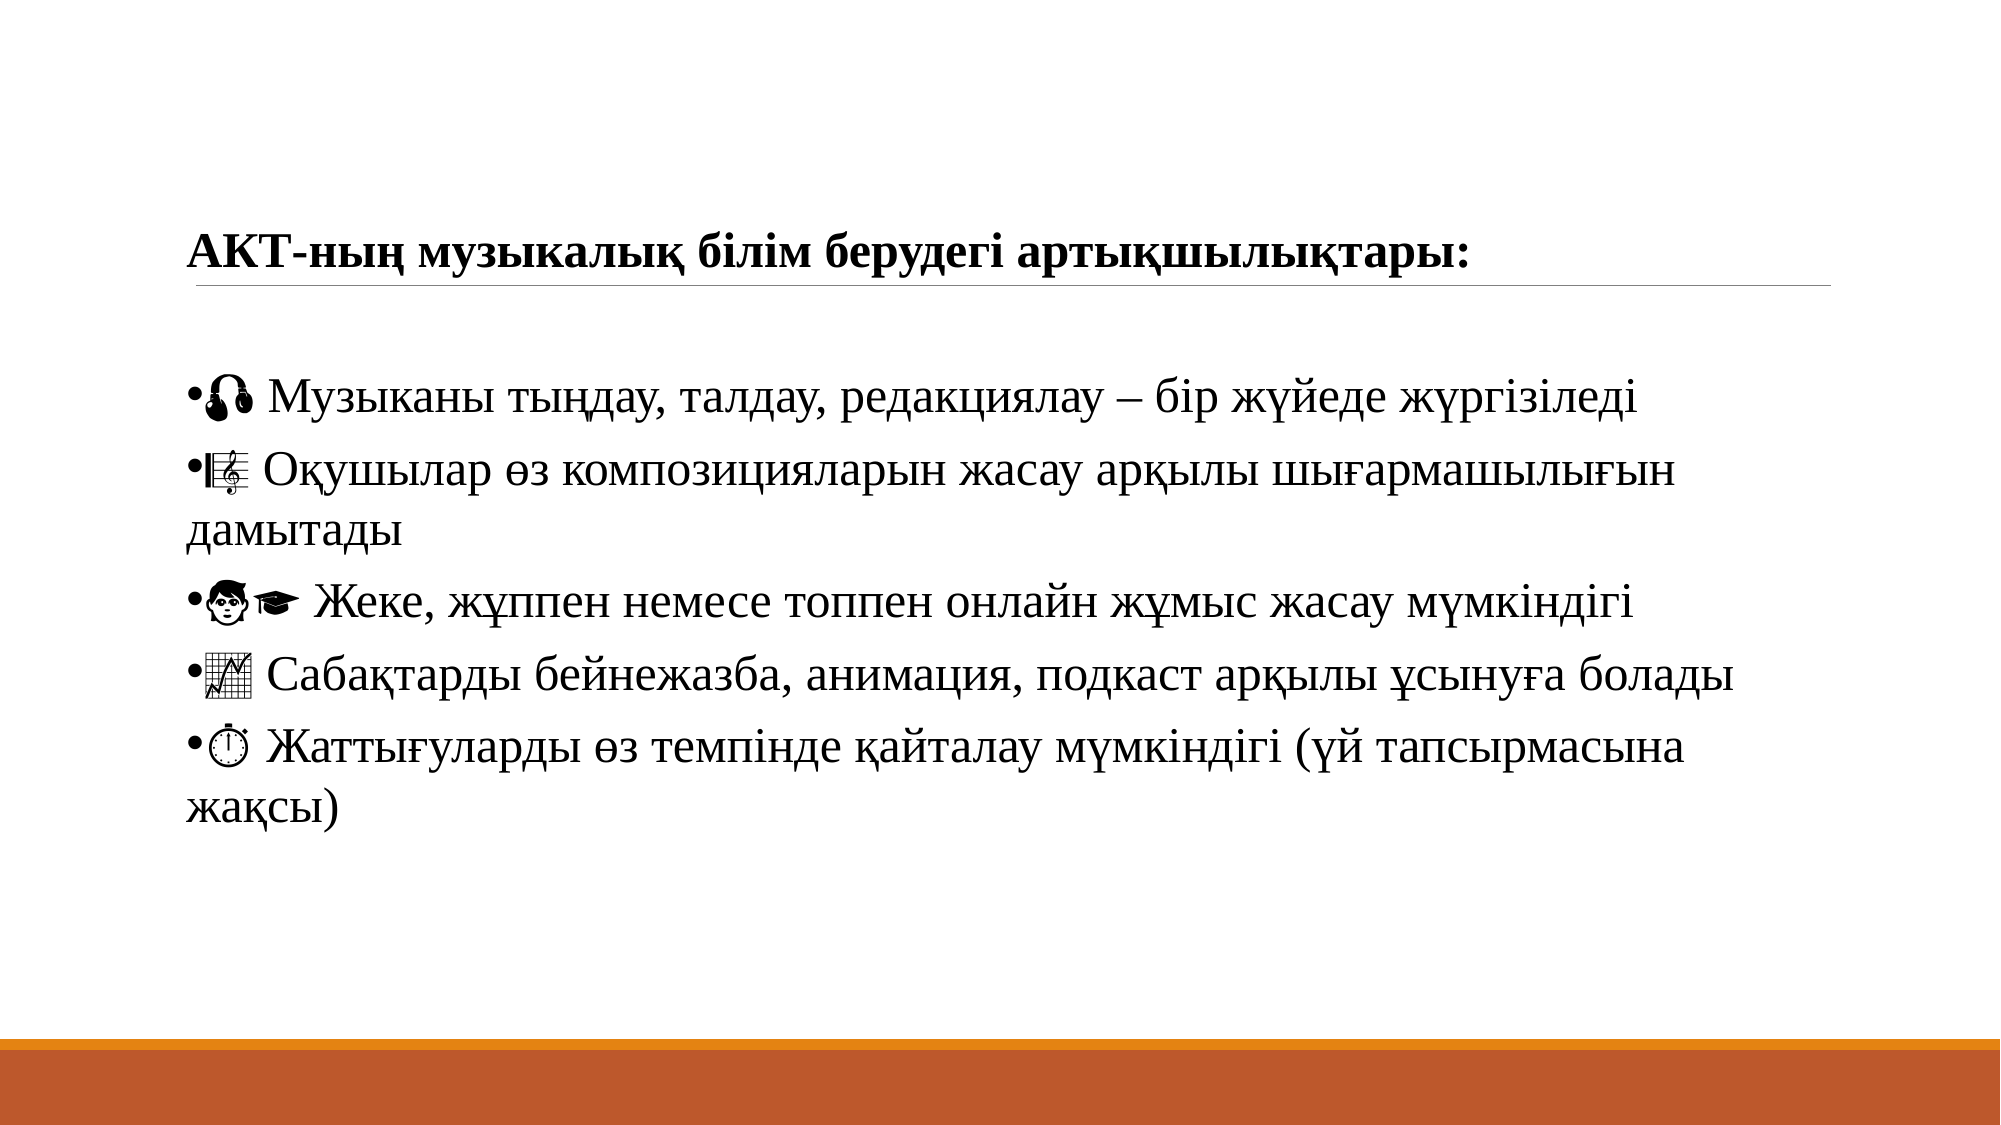

АКТ-ның музыкалық білім берудегі артықшылықтары:

🎧 Музыканы тыңдау, талдау, редакциялау – бір жүйеде жүргізіледі
🎼 Оқушылар өз композицияларын жасау арқылы шығармашылығын дамытады
🧑‍🎓 Жеке, жұппен немесе топпен онлайн жұмыс жасау мүмкіндігі
📈 Сабақтарды бейнежазба, анимация, подкаст арқылы ұсынуға болады
⏱ Жаттығуларды өз темпінде қайталау мүмкіндігі (үй тапсырмасына жақсы)